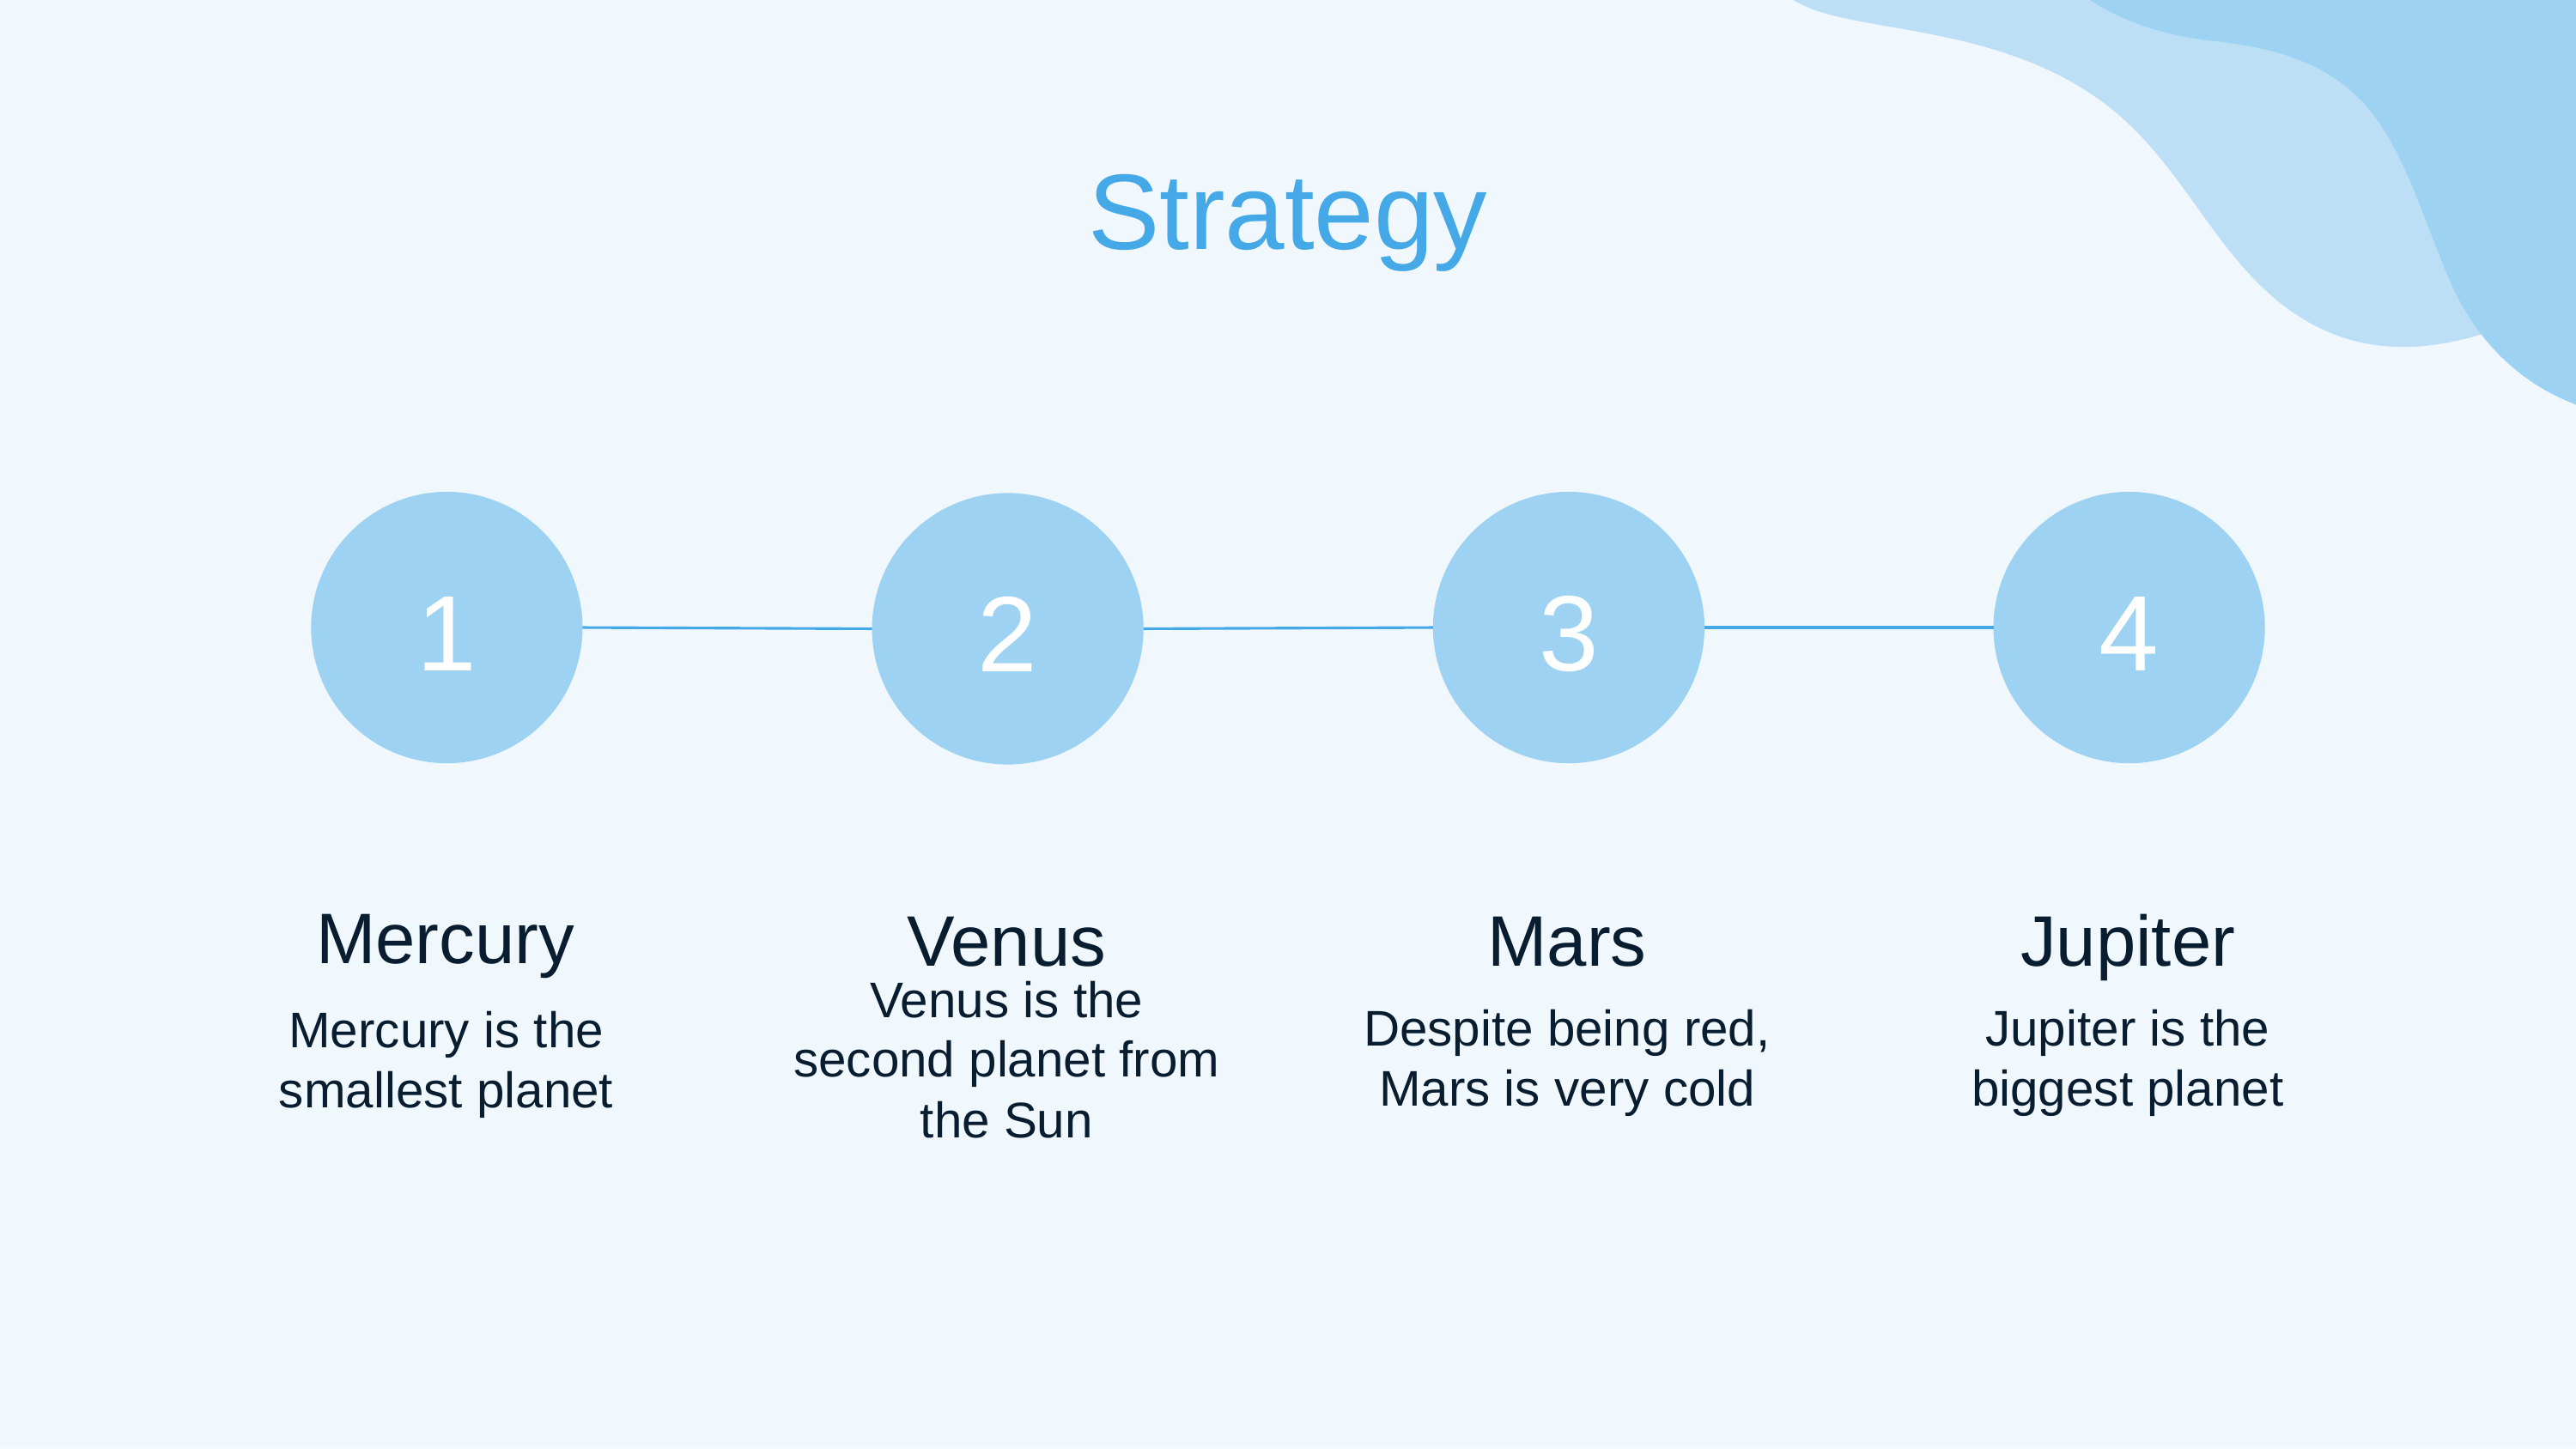

# Strategy
1
3
4
2
Mercury
Venus
Mars
Jupiter
Despite being red, Mars is very cold
Jupiter is the biggest planet
Mercury is the smallest planet
Venus is the second planet from the Sun